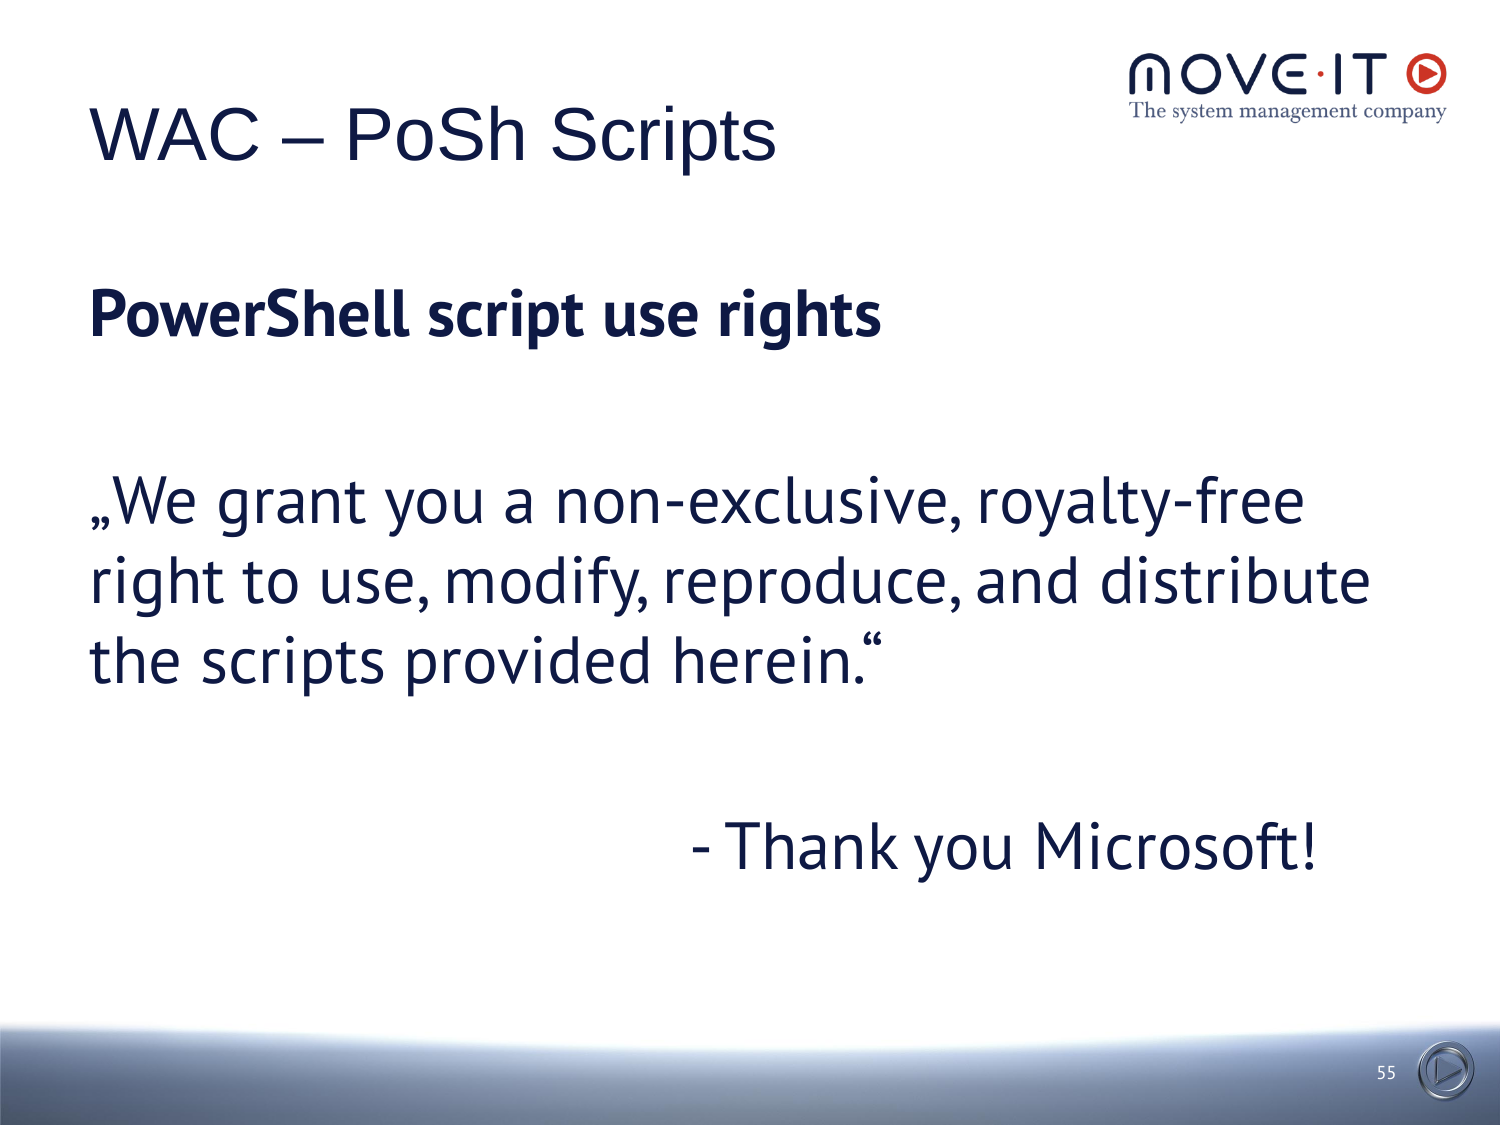

WAC – PoSh Scripts
PowerShell script use rights

„We grant you a non-exclusive, royalty-free right to use, modify, reproduce, and distribute the scripts provided herein.“

				- Thank you Microsoft!
55